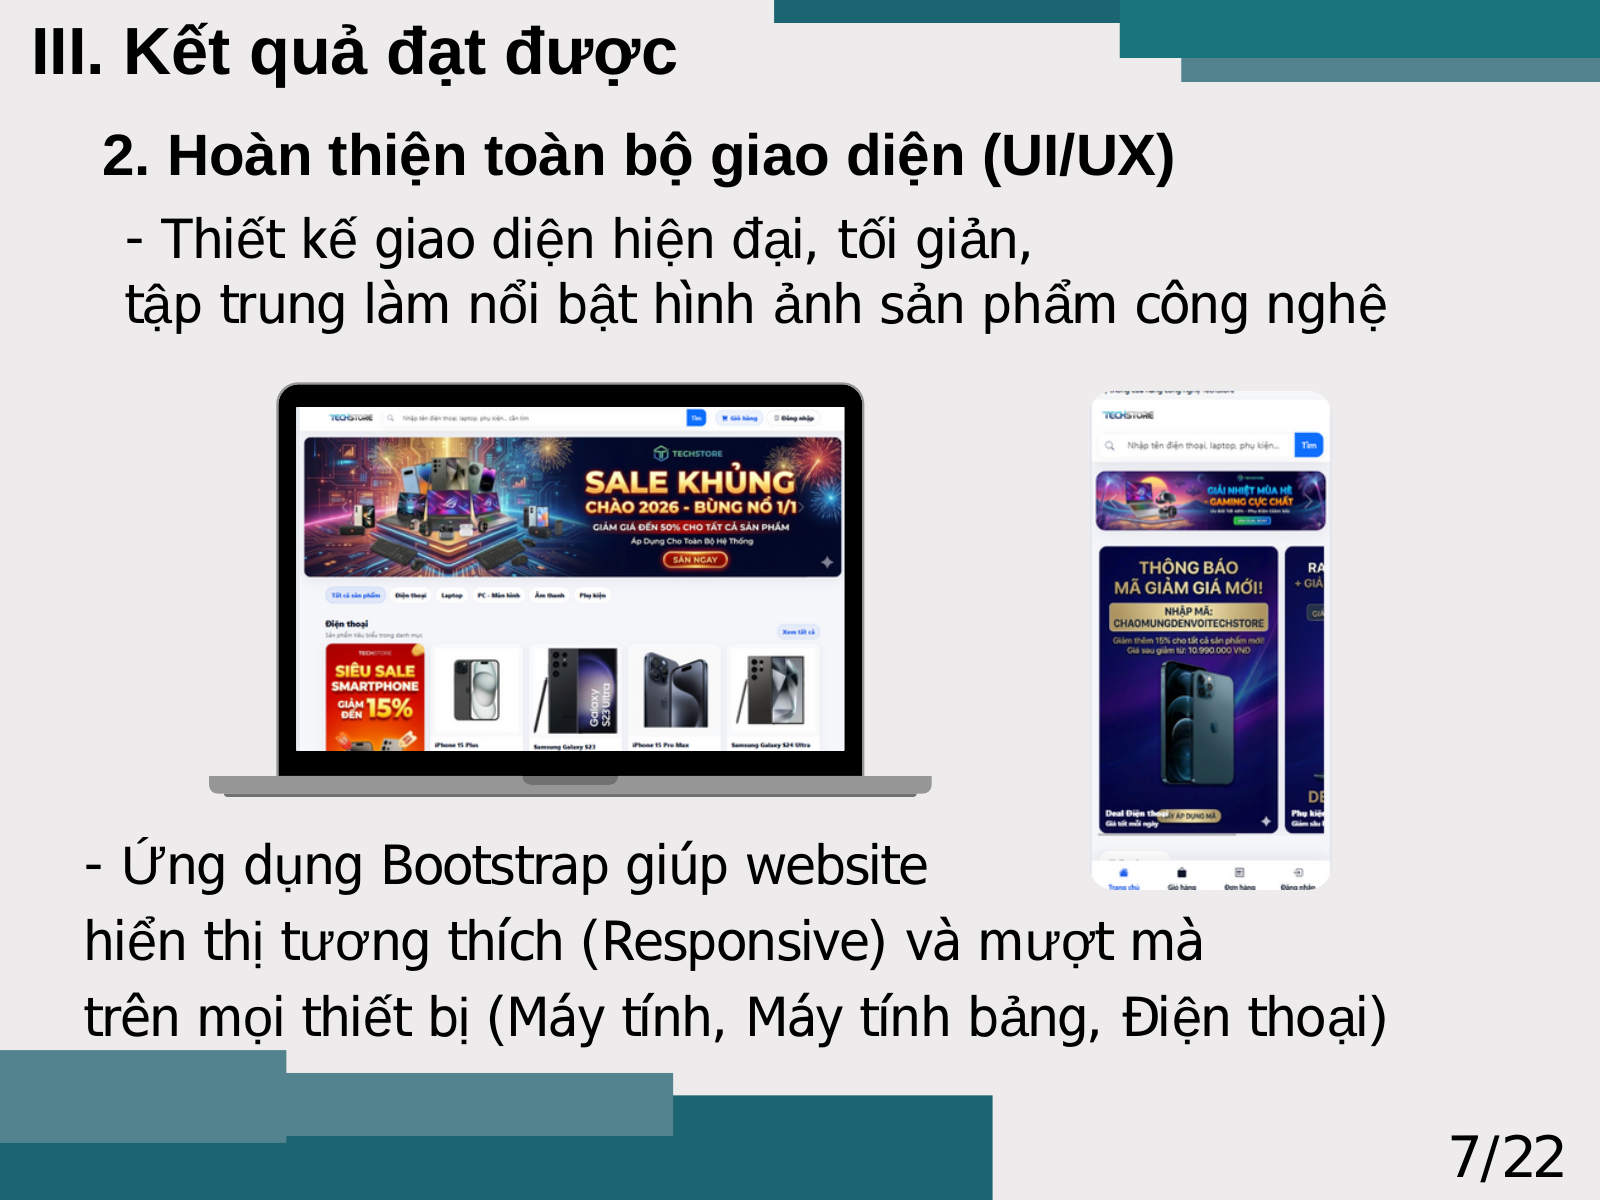

III. Kết quả đạt được
 2. Hoàn thiện toàn bộ giao diện (UI/UX)
- Thiết kế giao diện hiện đại, tối giản,
tập trung làm nổi bật hình ảnh sản phẩm công nghệ

- Ứng dụng Bootstrap giúp website
hiển thị tương thích (Responsive) và mượt mà
trên mọi thiết bị (Máy tính, Máy tính bảng, Điện thoại)

7/22